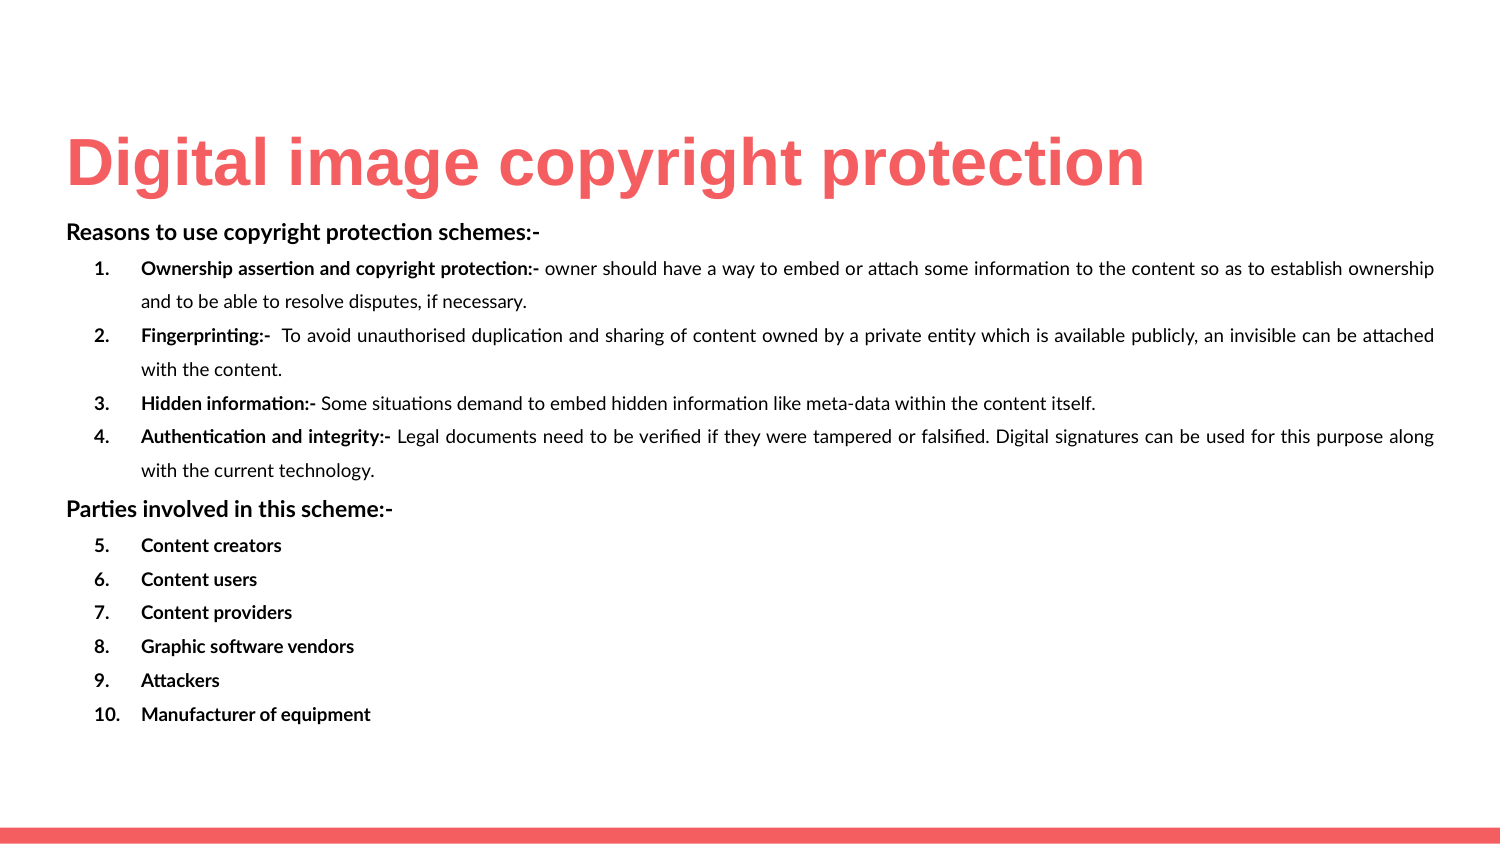

# Digital image copyright protection
Reasons to use copyright protection schemes:-
Ownership assertion and copyright protection:- owner should have a way to embed or attach some information to the content so as to establish ownership and to be able to resolve disputes, if necessary.
Fingerprinting:-  To avoid unauthorised duplication and sharing of content owned by a private entity which is available publicly, an invisible can be attached with the content.
Hidden information:- Some situations demand to embed hidden information like meta-data within the content itself.
Authentication and integrity:- Legal documents need to be verified if they were tampered or falsified. Digital signatures can be used for this purpose along with the current technology.
Parties involved in this scheme:-
Content creators
Content users
Content providers
Graphic software vendors
Attackers
Manufacturer of equipment